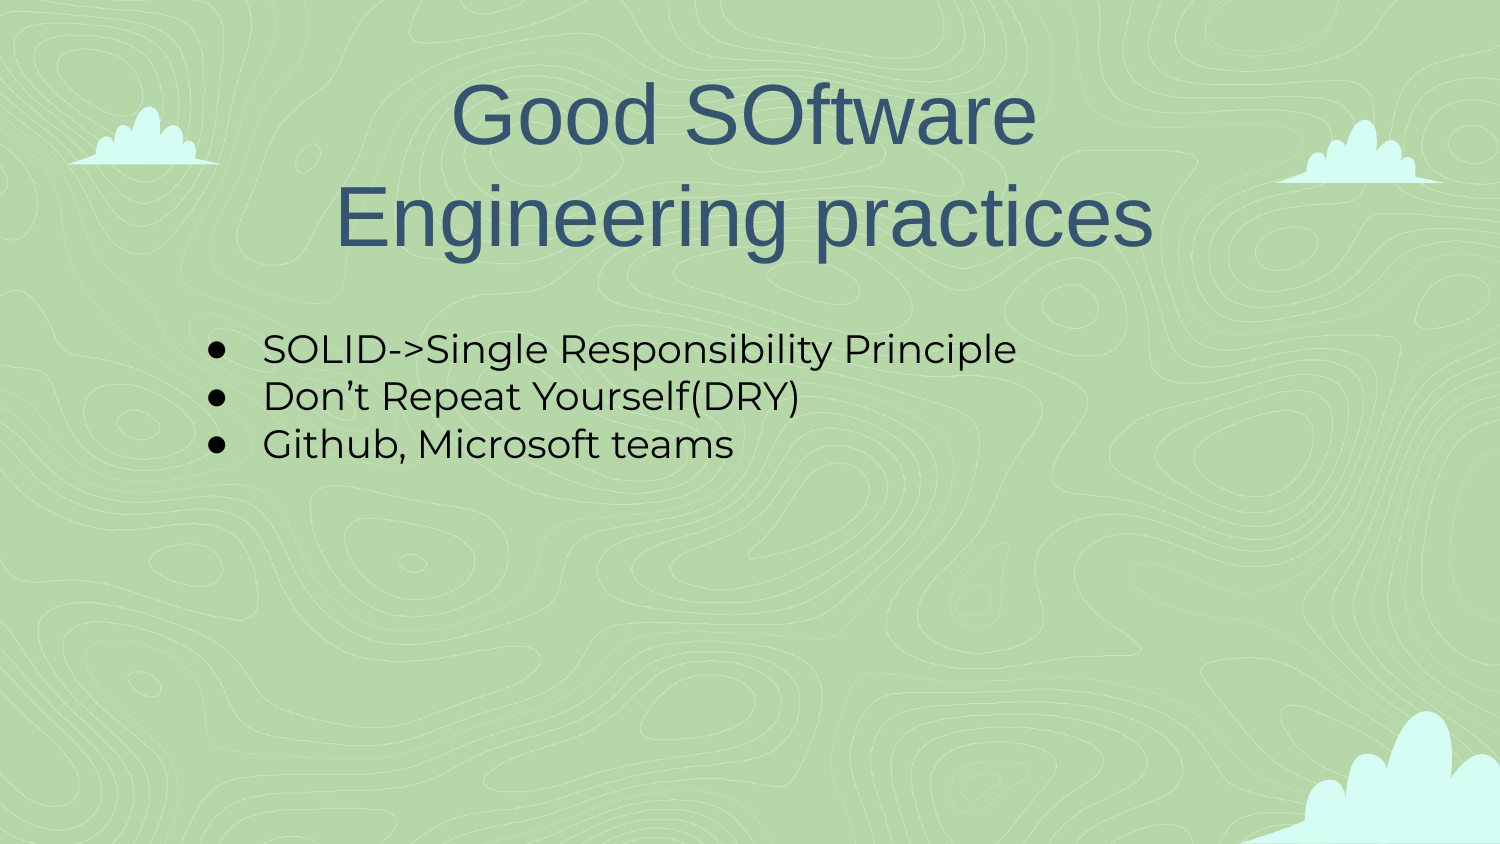

Good SOftware Engineering practices
SOLID->Single Responsibility Principle
Don’t Repeat Yourself(DRY)
Github, Microsoft teams